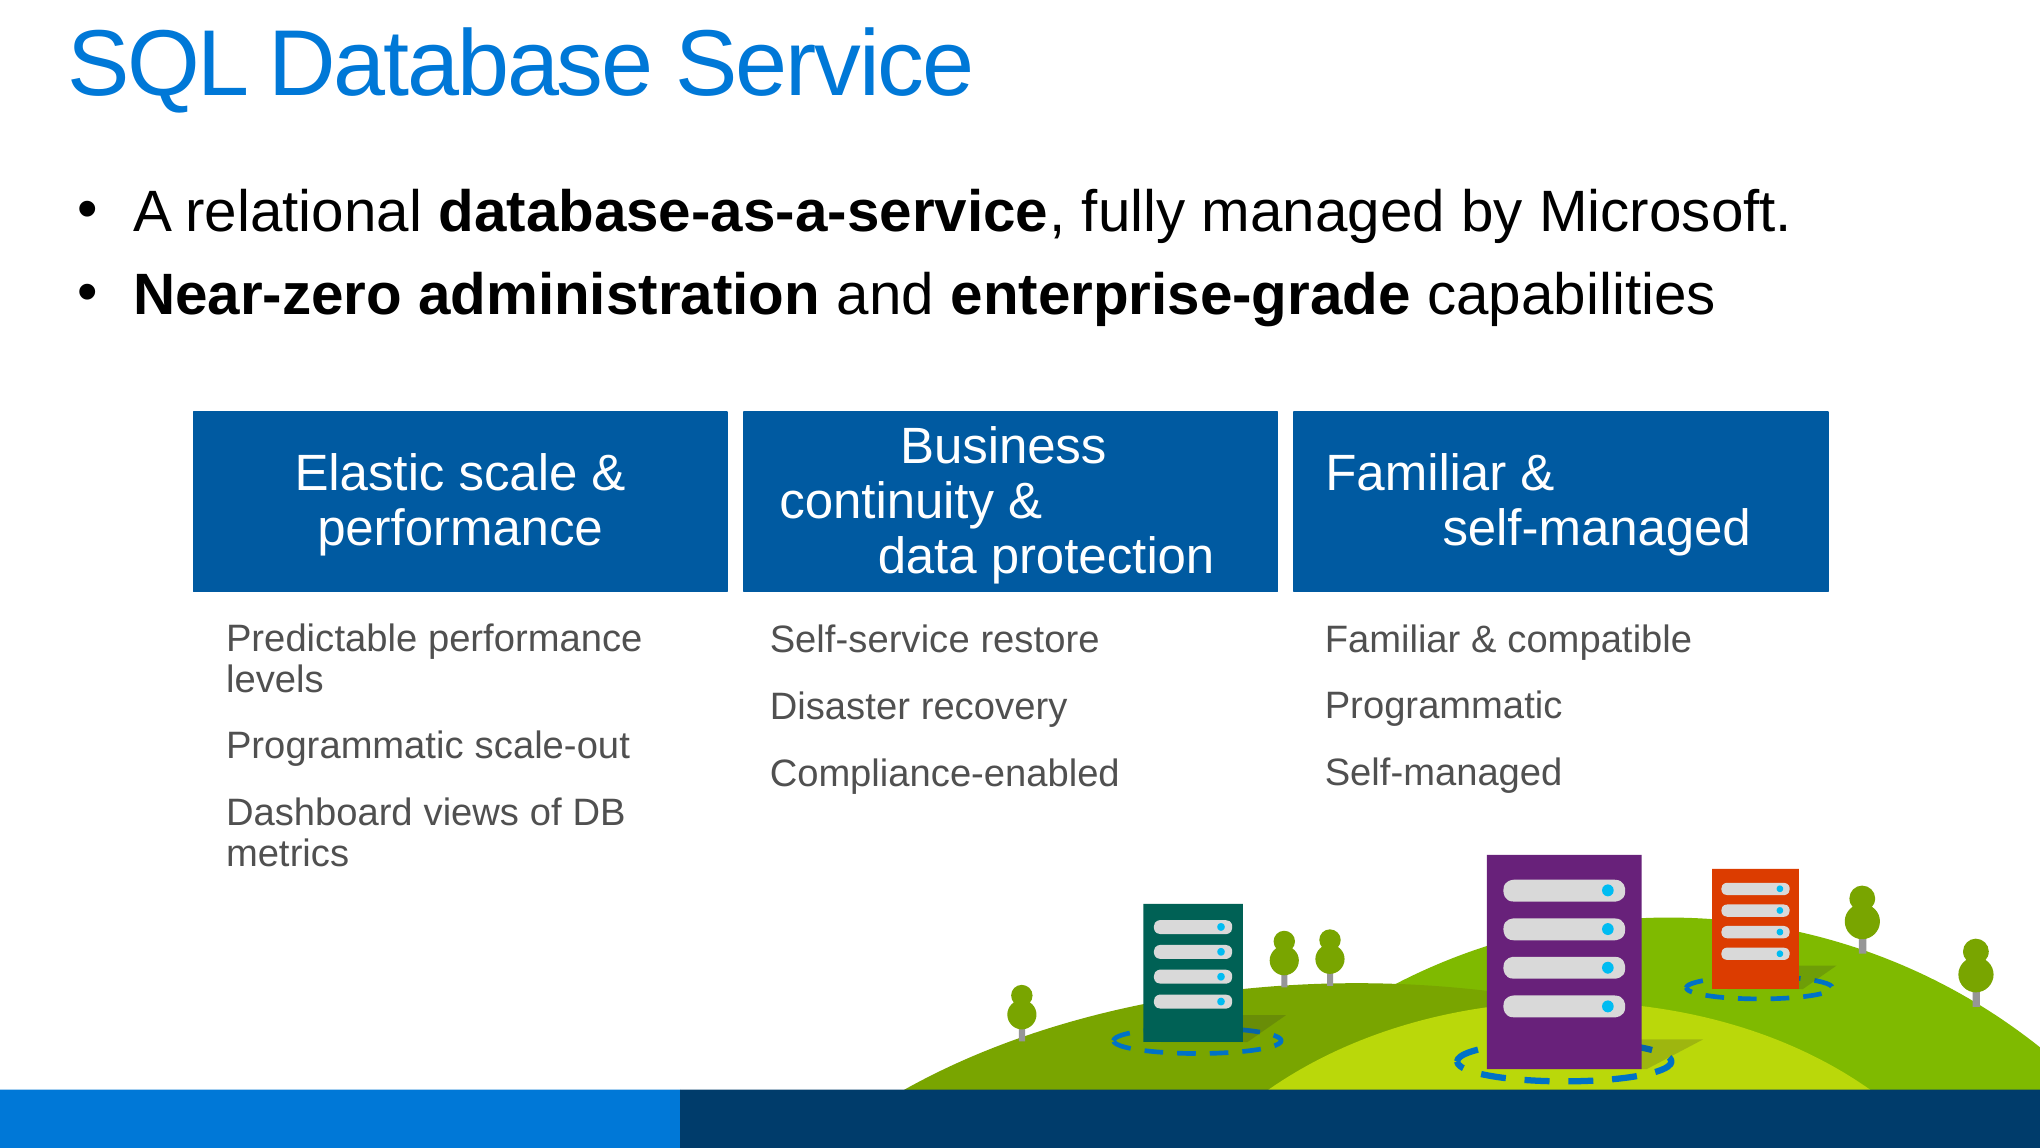

# SQL Database Service
A relational database-as-a-service, fully managed by Microsoft.
Near-zero administration and enterprise-grade capabilities
Familiar &                       self-managed
Elastic scale & performance
Business
continuity &                    data protection
Predictable performance levels
Programmatic scale-out
Dashboard views of DB metrics
Familiar & compatible
Programmatic
Self-managed
Self-service restore
Disaster recovery
Compliance-enabled